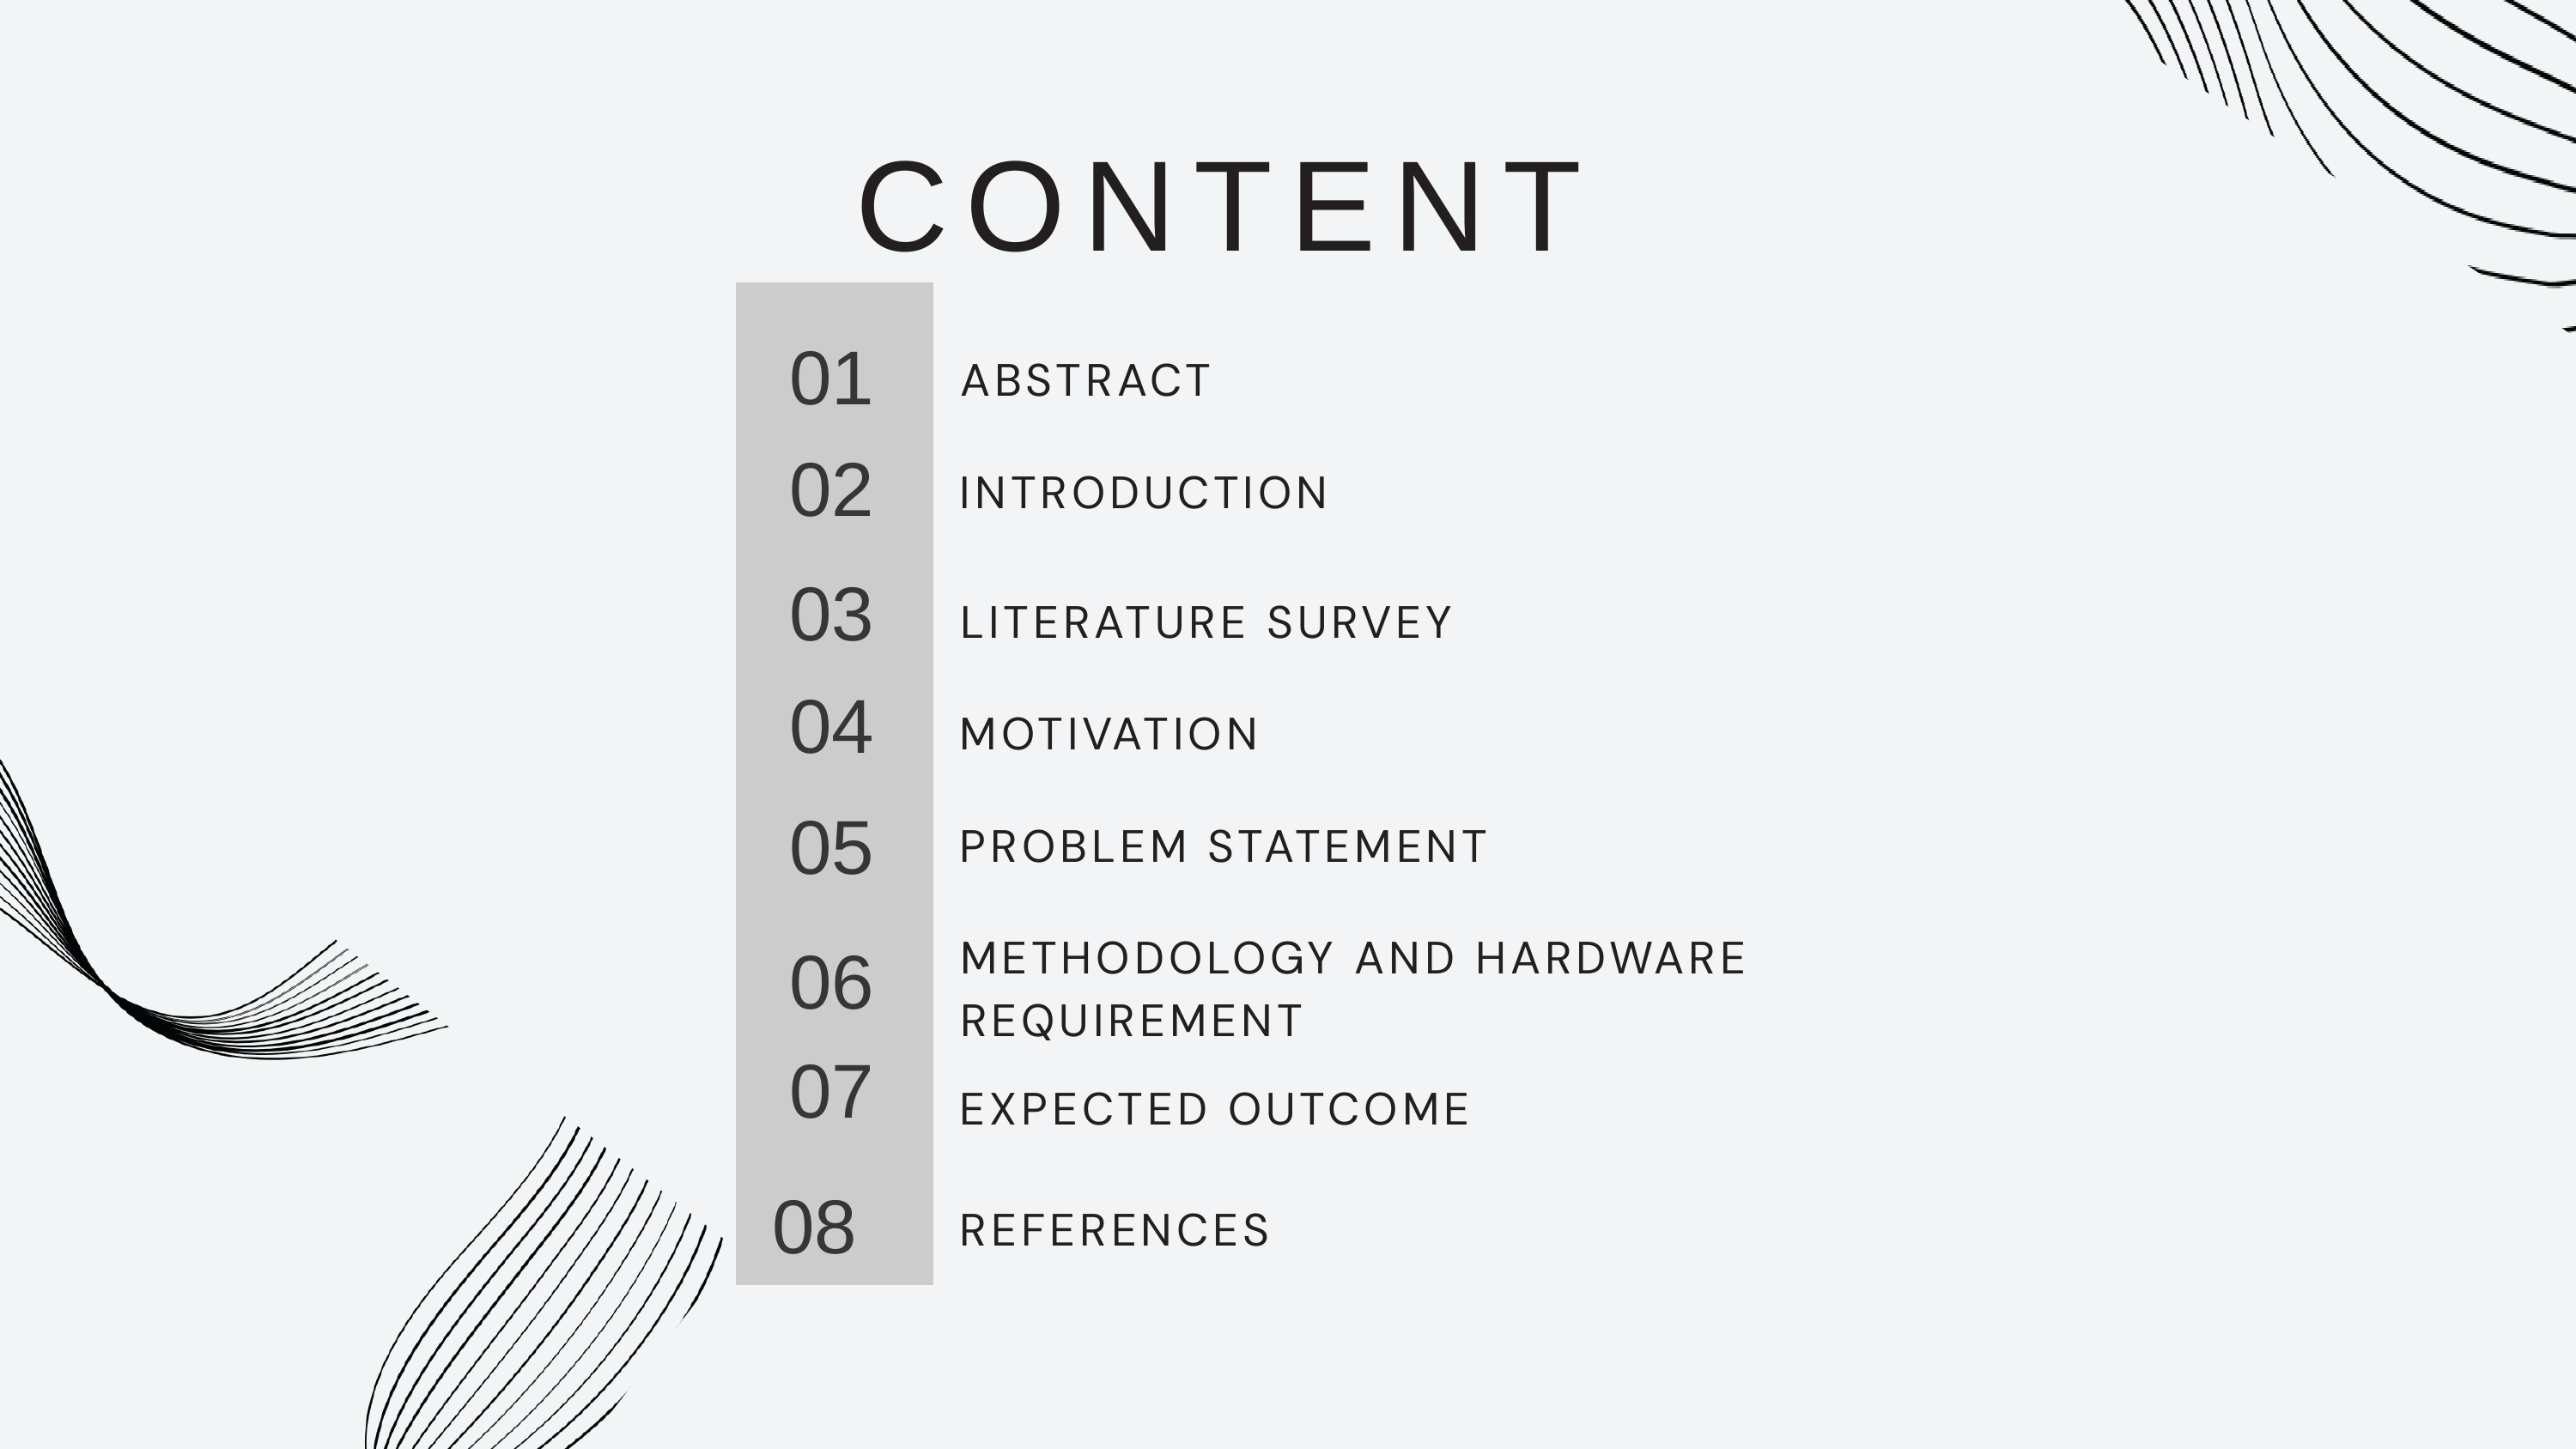

CONTENT

01
ABSTRACT
02
INTRODUCTION
03
LITERATURE SURVEY
04
MOTIVATION

05
PROBLEM STATEMENT
METHODOLOGY AND HARDWARE REQUIREMENT

06
07
EXPECTED OUTCOME
08
REFERENCES